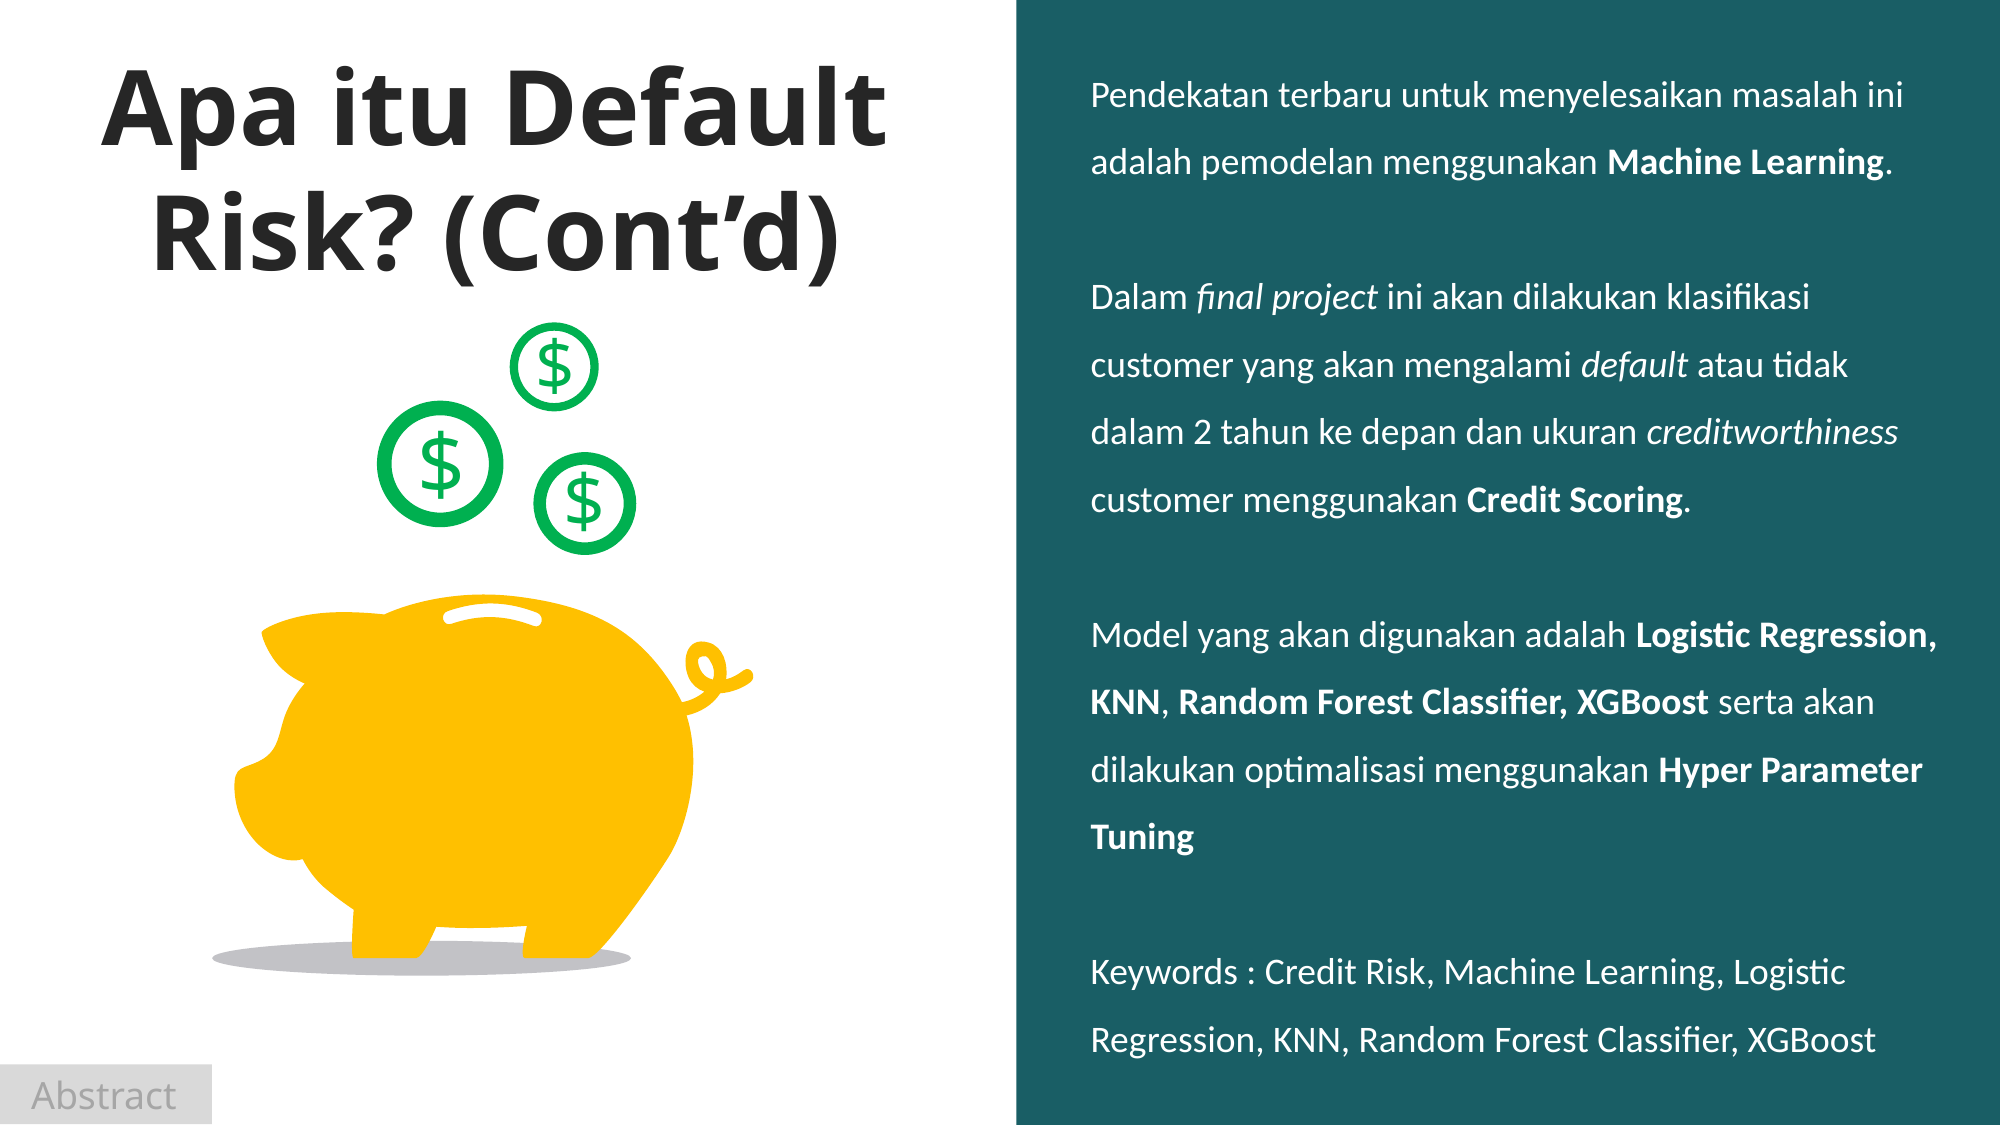

Apa itu Default Risk? (Cont’d)
Pendekatan terbaru untuk menyelesaikan masalah ini adalah pemodelan menggunakan Machine Learning.

Dalam final project ini akan dilakukan klasifikasi customer yang akan mengalami default atau tidak dalam 2 tahun ke depan dan ukuran creditworthiness customer menggunakan Credit Scoring.

Model yang akan digunakan adalah Logistic Regression, KNN, Random Forest Classifier, XGBoost serta akan dilakukan optimalisasi menggunakan Hyper Parameter Tuning

Keywords : Credit Risk, Machine Learning, Logistic Regression, KNN, Random Forest Classifier, XGBoost
$

$

$

Abstract